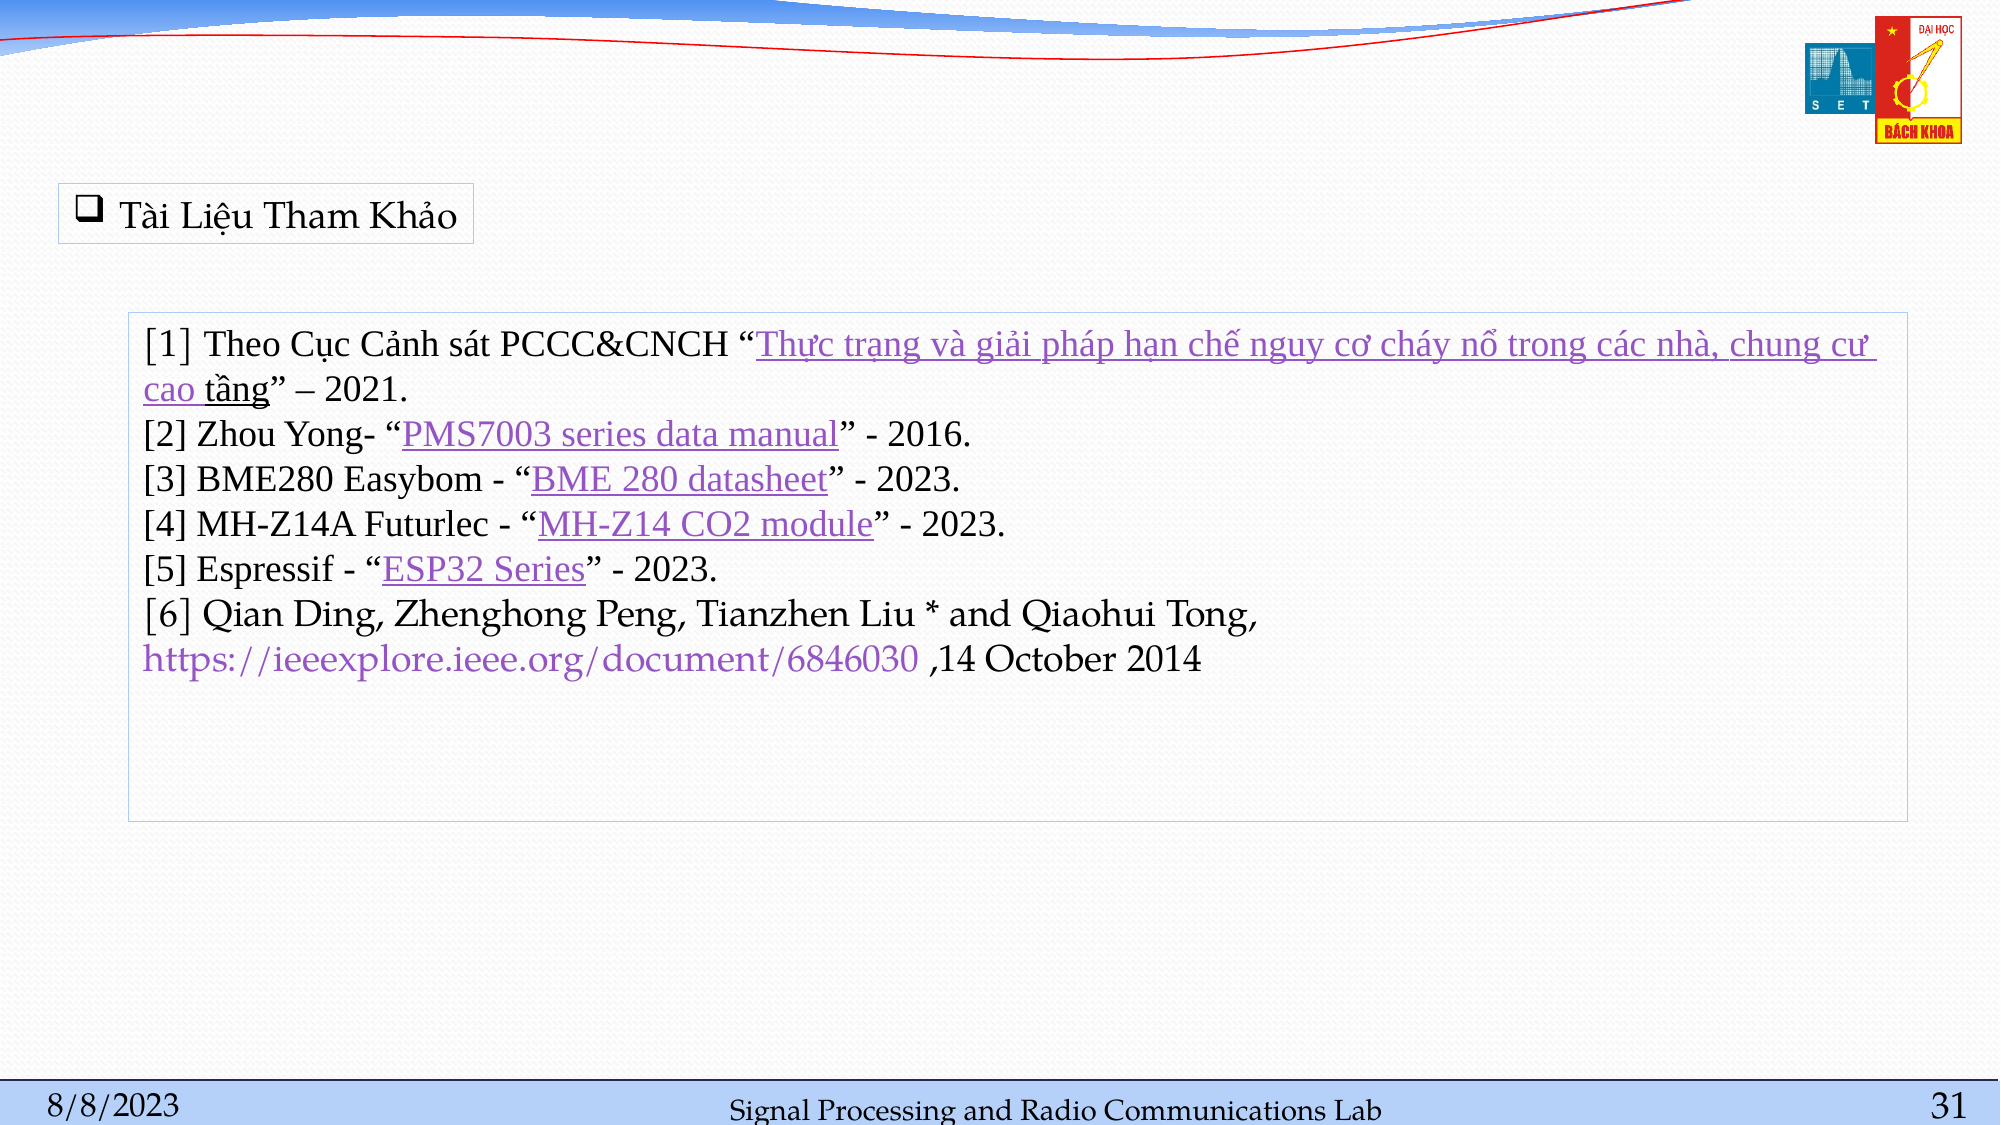

Tài Liệu Tham Khảo
[1] Theo Cục Cảnh sát PCCC&CNCH “Thực trạng và giải pháp hạn chế nguy cơ cháy nổ trong các nhà, chung cư cao tầng” – 2021.
[2] Zhou Yong- “PMS7003 series data manual” - 2016.
[3] BME280 Easybom - “BME 280 datasheet” - 2023.
[4] MH-Z14A Futurlec - “MH-Z14 CO2 module” - 2023.
[5] Espressif - “ESP32 Series” - 2023.
[6] Qian Ding, Zhenghong Peng, Tianzhen Liu * and Qiaohui Tong, https://ieeexplore.ieee.org/document/6846030 ,14 October 2014

Signal Processing and Radio Communications Lab
8/8/2023
31